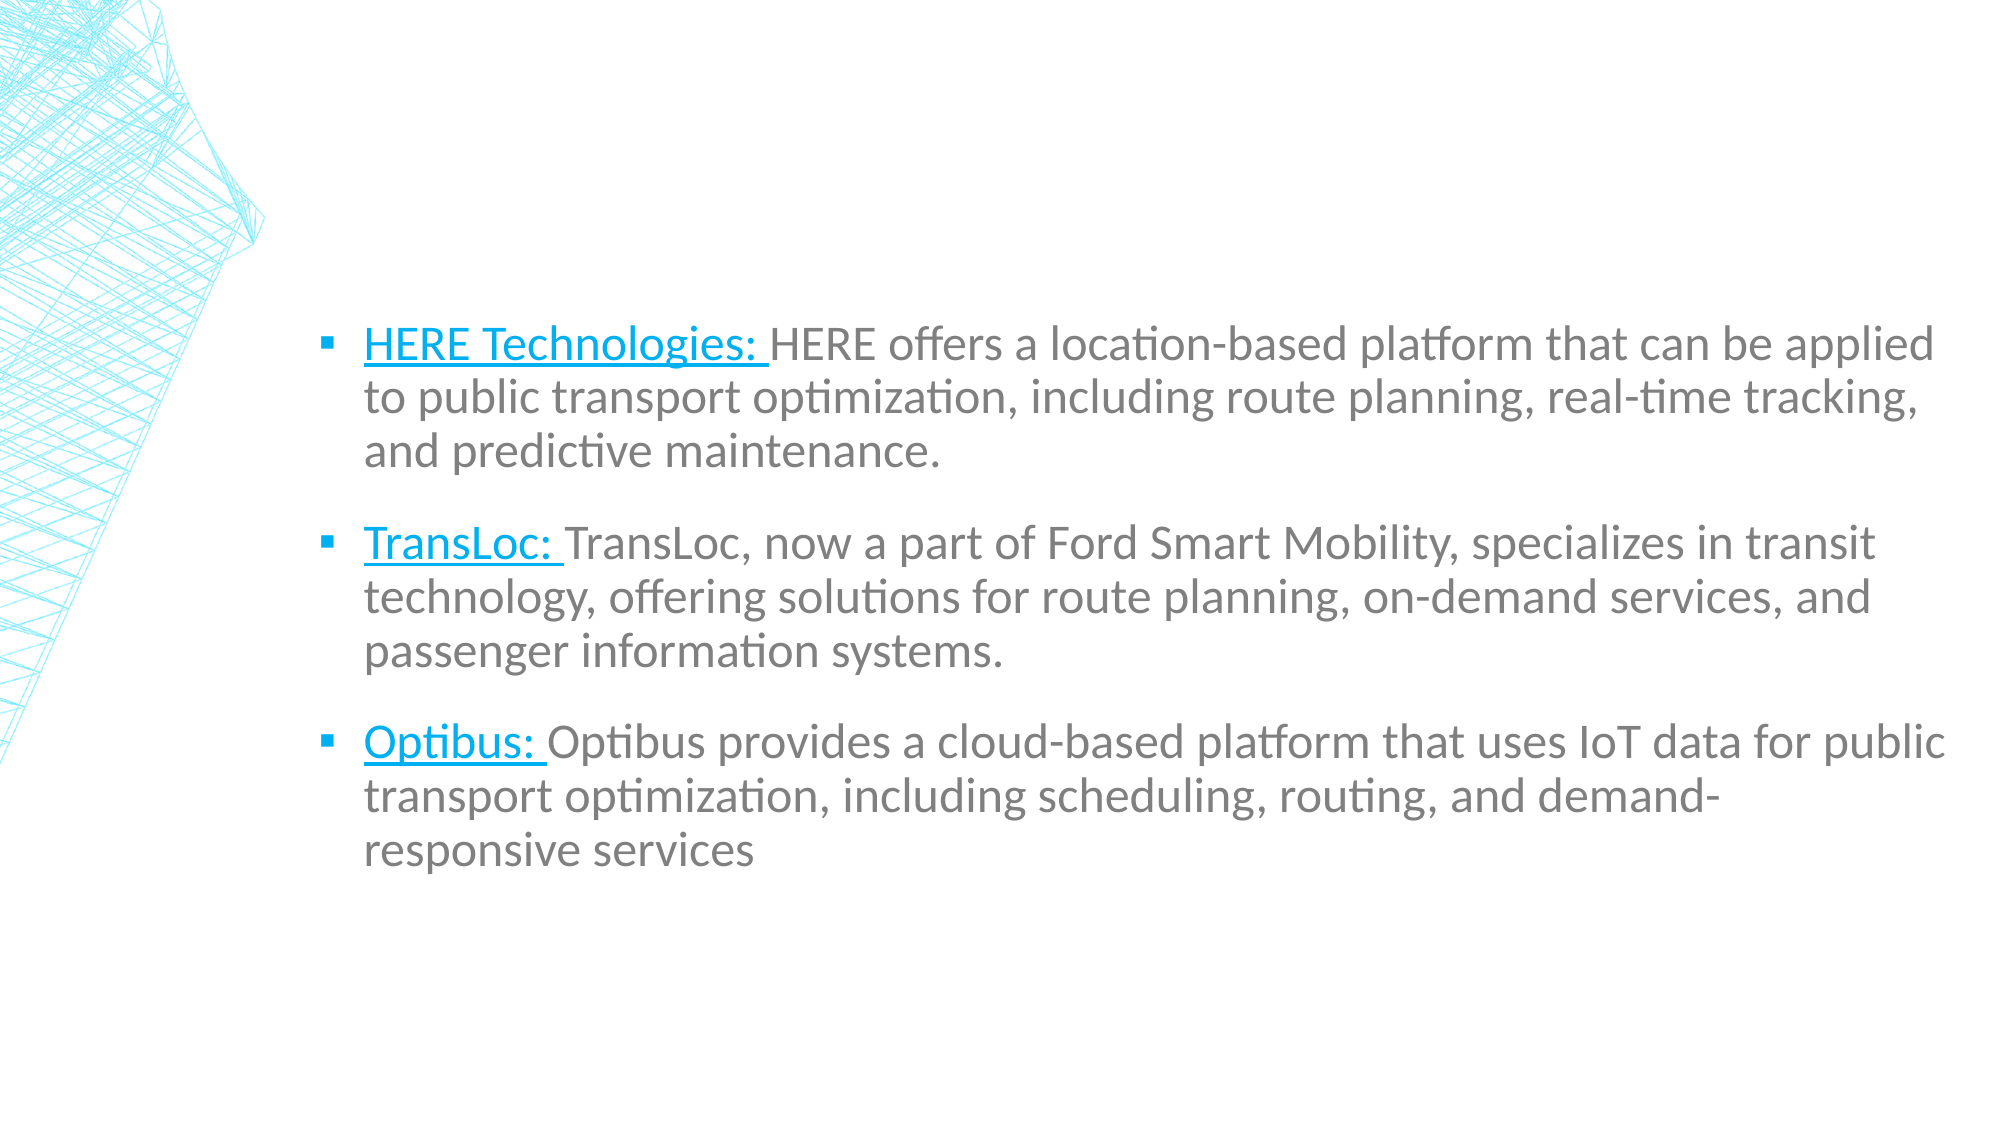

#

HERE Technologies: HERE offers a location-based platform that can be applied to public transport optimization, including route planning, real-time tracking, and predictive maintenance.
TransLoc: TransLoc, now a part of Ford Smart Mobility, specializes in transit technology, offering solutions for route planning, on-demand services, and passenger information systems.
Optibus: Optibus provides a cloud-based platform that uses IoT data for public transport optimization, including scheduling, routing, and demand-responsive services